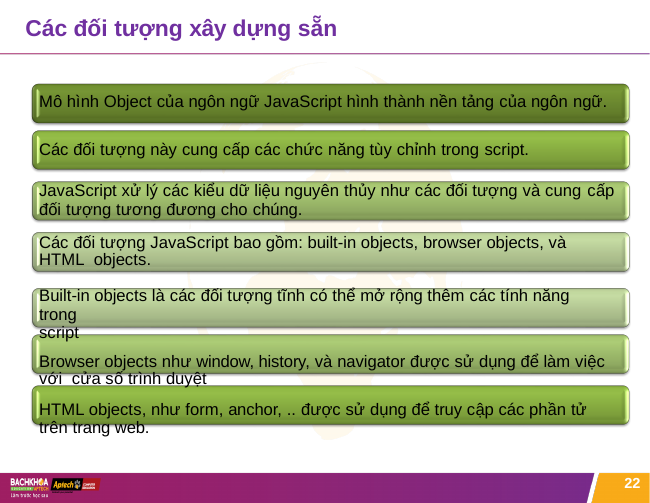

# Các đối tượng xây dựng sẵn

Mô hình Object của ngôn ngữ JavaScript hình thành nền tảng của ngôn ngữ.

Các đối tượng này cung cấp các chức năng tùy chỉnh trong script.

JavaScript xử lý các kiểu dữ liệu nguyên thủy như các đối tượng và cung cấp
đối tượng tương đương cho chúng.
Các đối tượng JavaScript bao gồm: built-in objects, browser objects, và HTML  objects.

Built-in objects là các đối tượng tĩnh có thể mở rộng thêm các tính năng trong
script
Browser objects như window, history, và navigator được sử dụng để làm việc với  cửa số trình duyệt
HTML objects, như form, anchor, .. được sử dụng để truy cập các phần tử trên trang web.

22